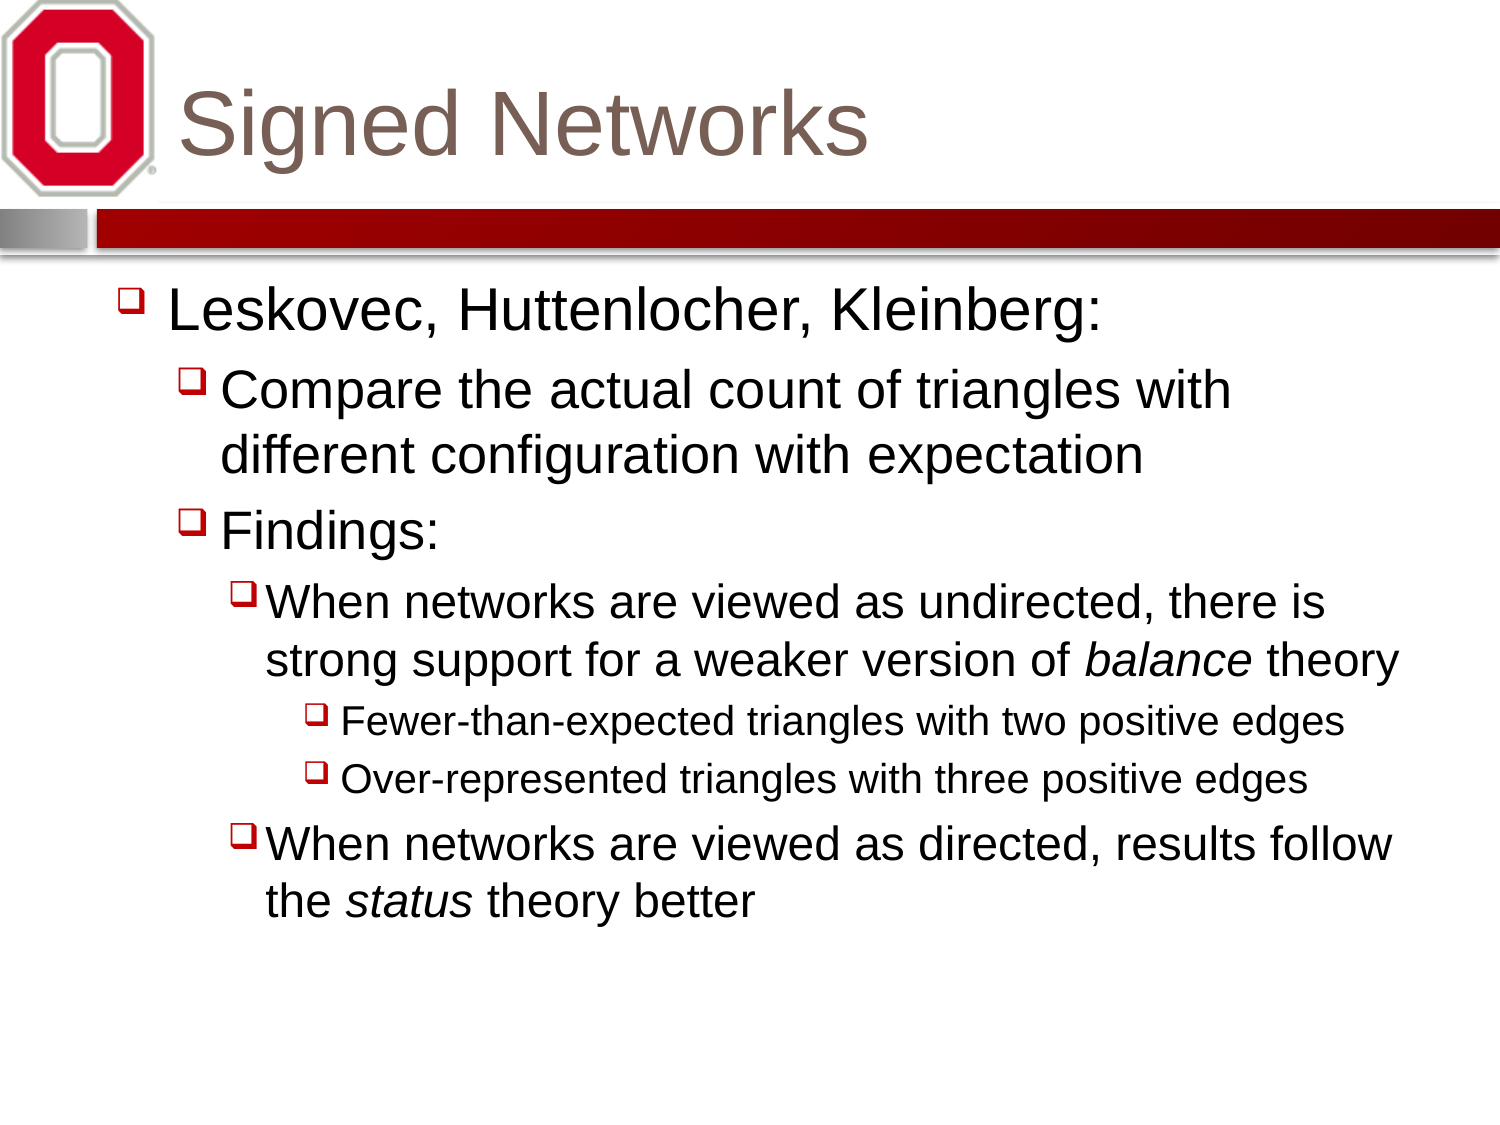

# Signed Networks
Leskovec, Huttenlocher, Kleinberg:
Compare the actual count of triangles with different configuration with expectation
Findings:
When networks are viewed as undirected, there is strong support for a weaker version of balance theory
Fewer-than-expected triangles with two positive edges
Over-represented triangles with three positive edges
When networks are viewed as directed, results follow the status theory better